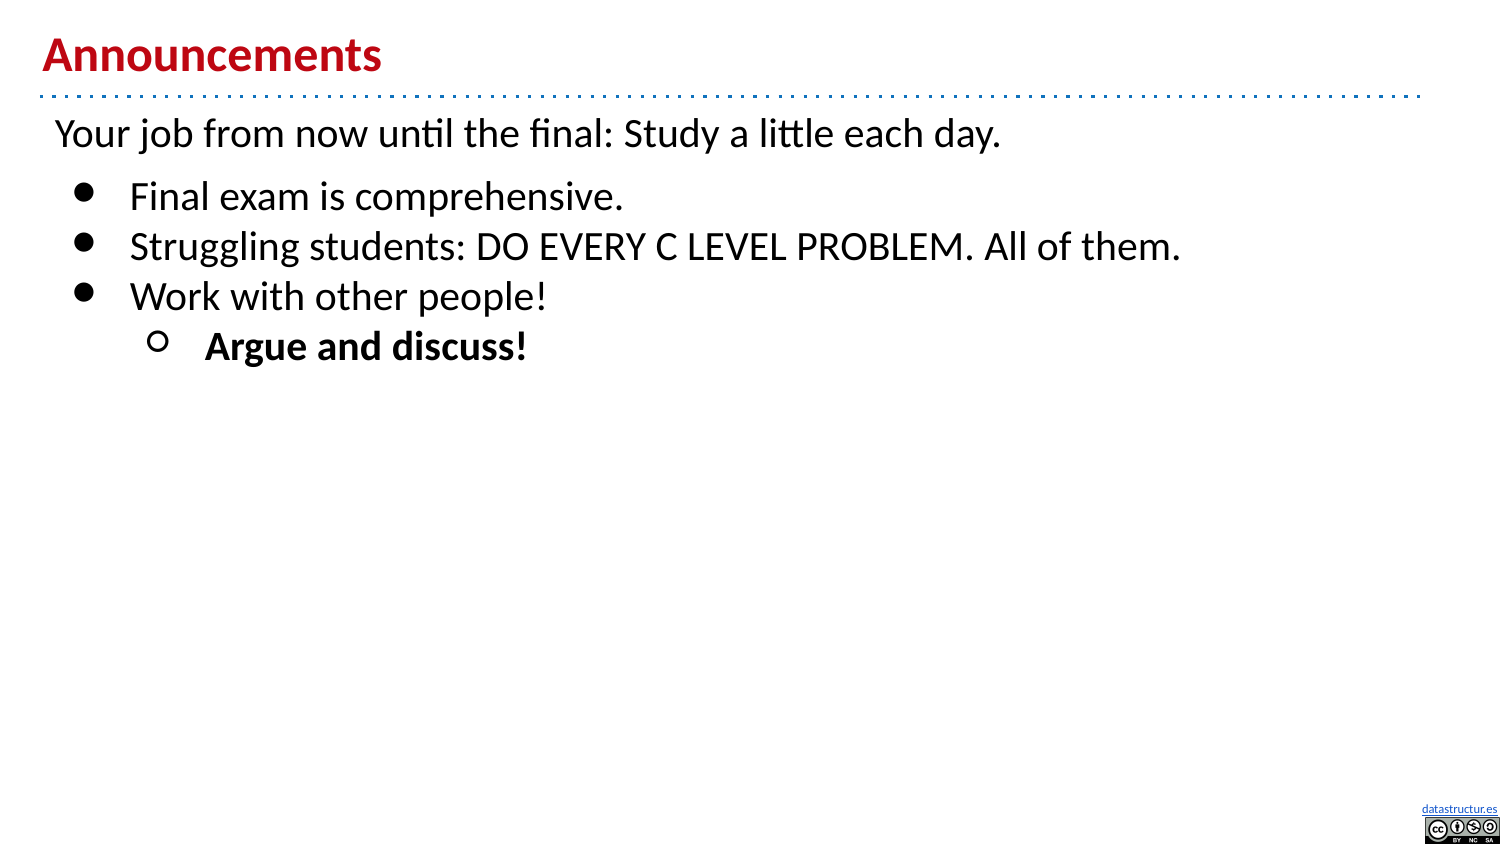

# Announcements
Your job from now until the final: Study a little each day.
Final exam is comprehensive.
Struggling students: DO EVERY C LEVEL PROBLEM. All of them.
Work with other people!
Argue and discuss!